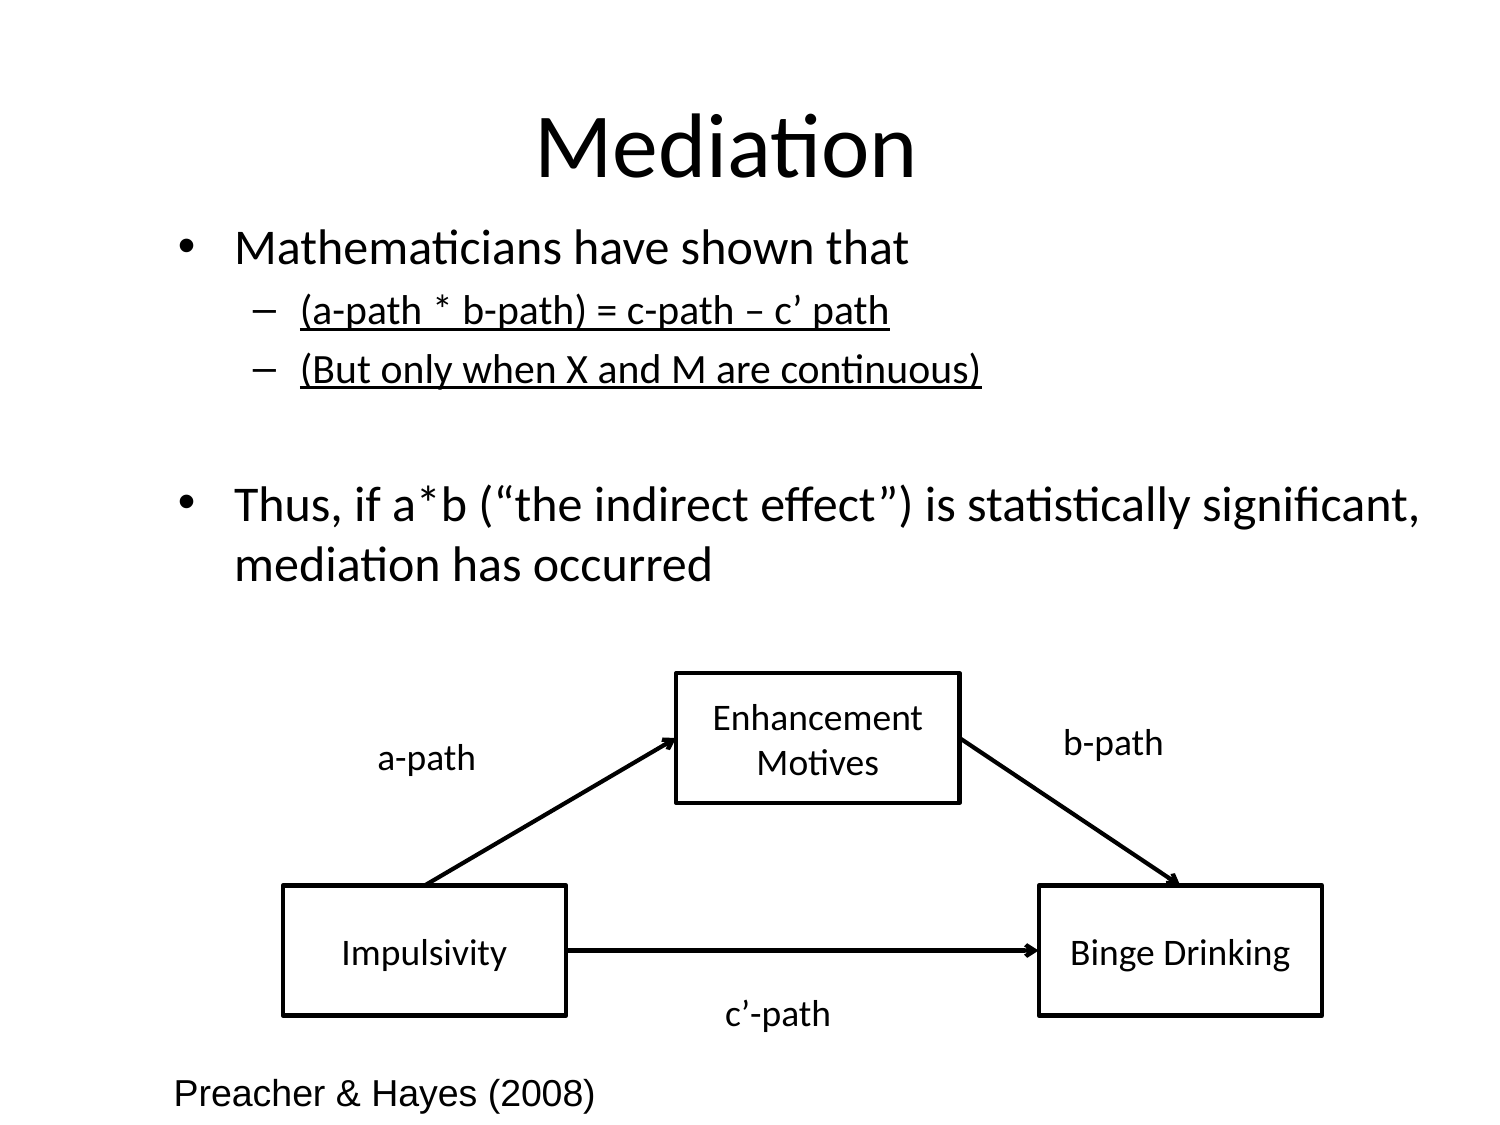

# Mediation
Mathematicians have shown that
(a-path * b-path) = c-path – c’ path
(But only when X and M are continuous)

Thus, if a*b (“the indirect effect”) is statistically significant, mediation has occurred

Enhancement Motives
b-path
a-path
Impulsivity
Binge Drinking
c’-path
Preacher & Hayes (2008)